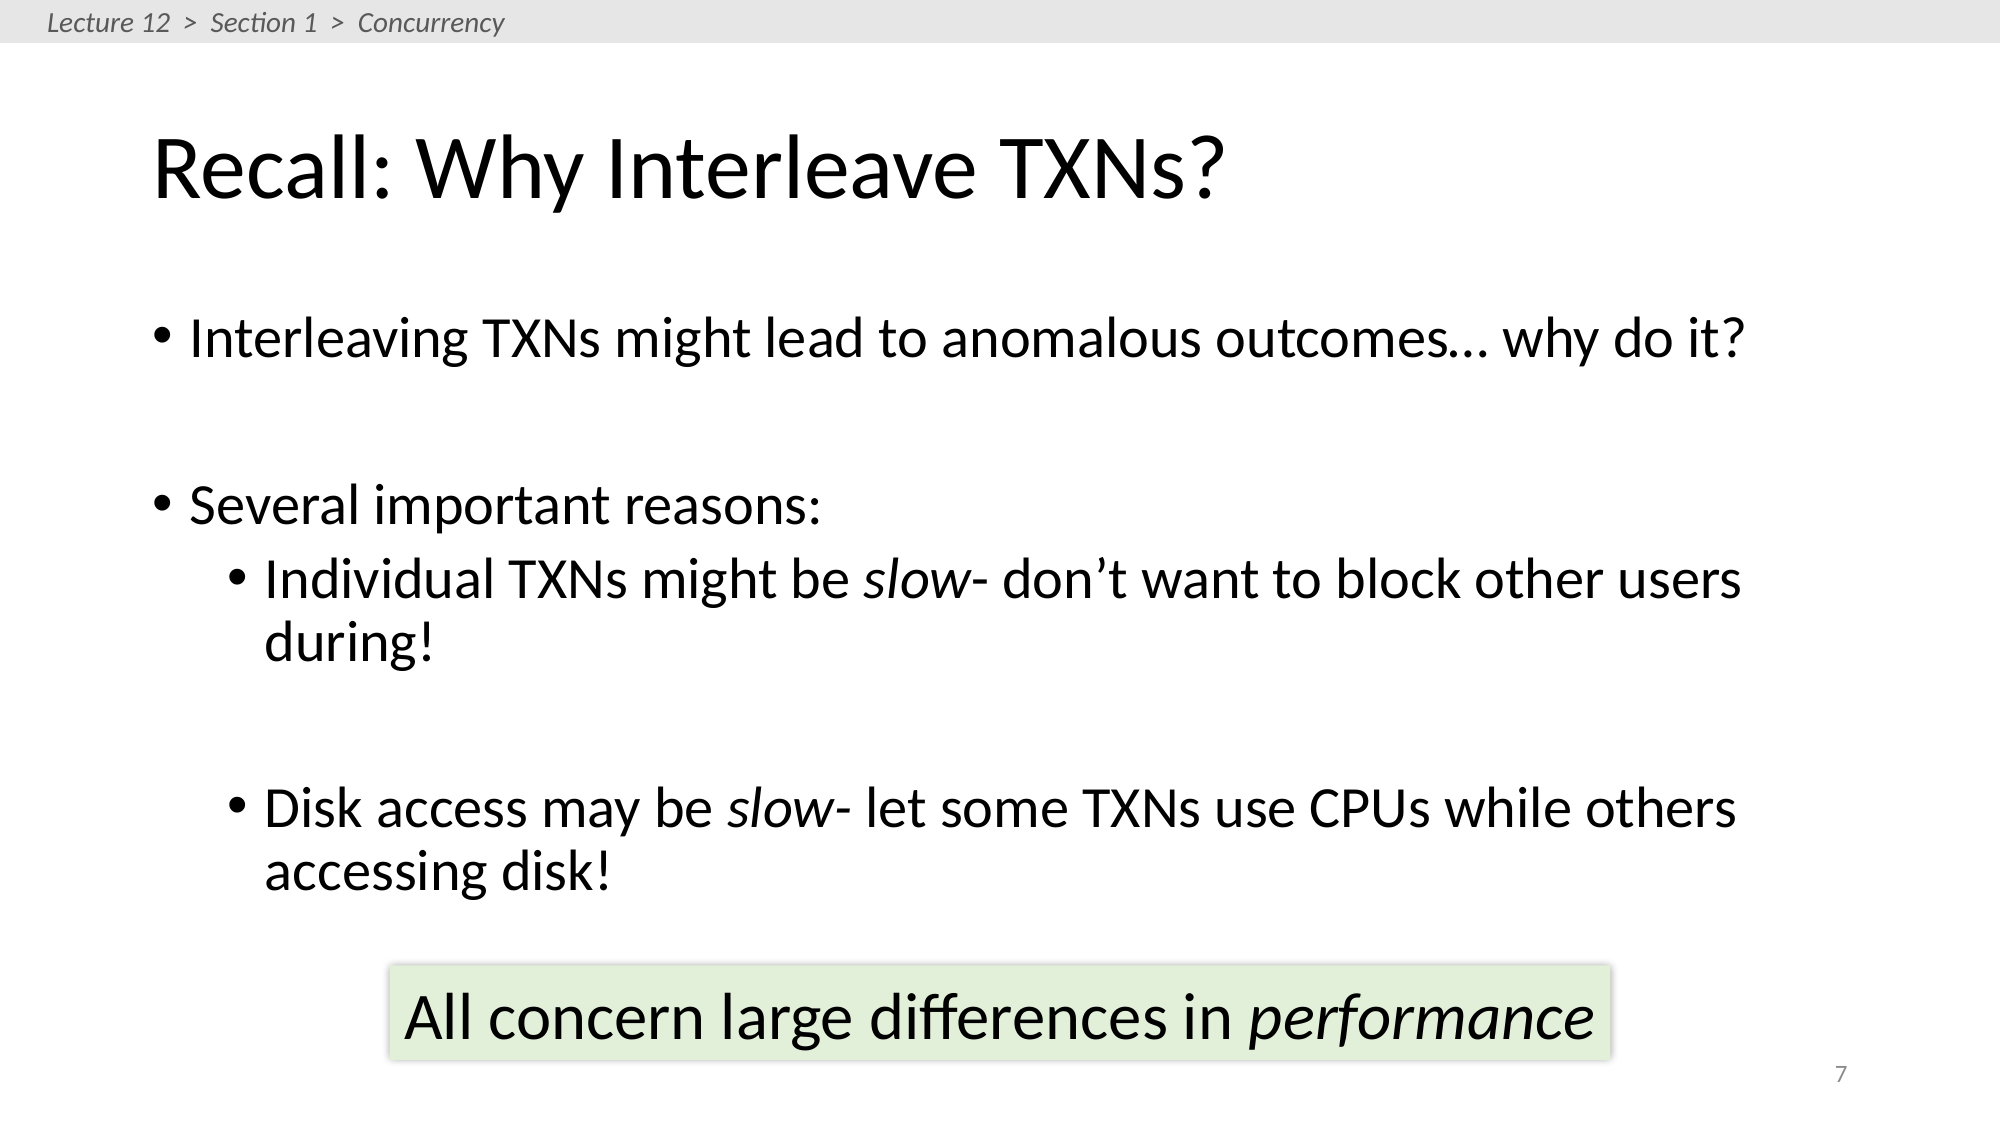

Lecture 12  >  Section 1  >  Concurrency
# Recall: Why Interleave TXNs?
Interleaving TXNs might lead to anomalous outcomes… why do it?

Several important reasons:
Individual TXNs might be slow- don’t want to block other users during!

Disk access may be slow- let some TXNs use CPUs while others accessing disk!

All concern large differences in performance
7